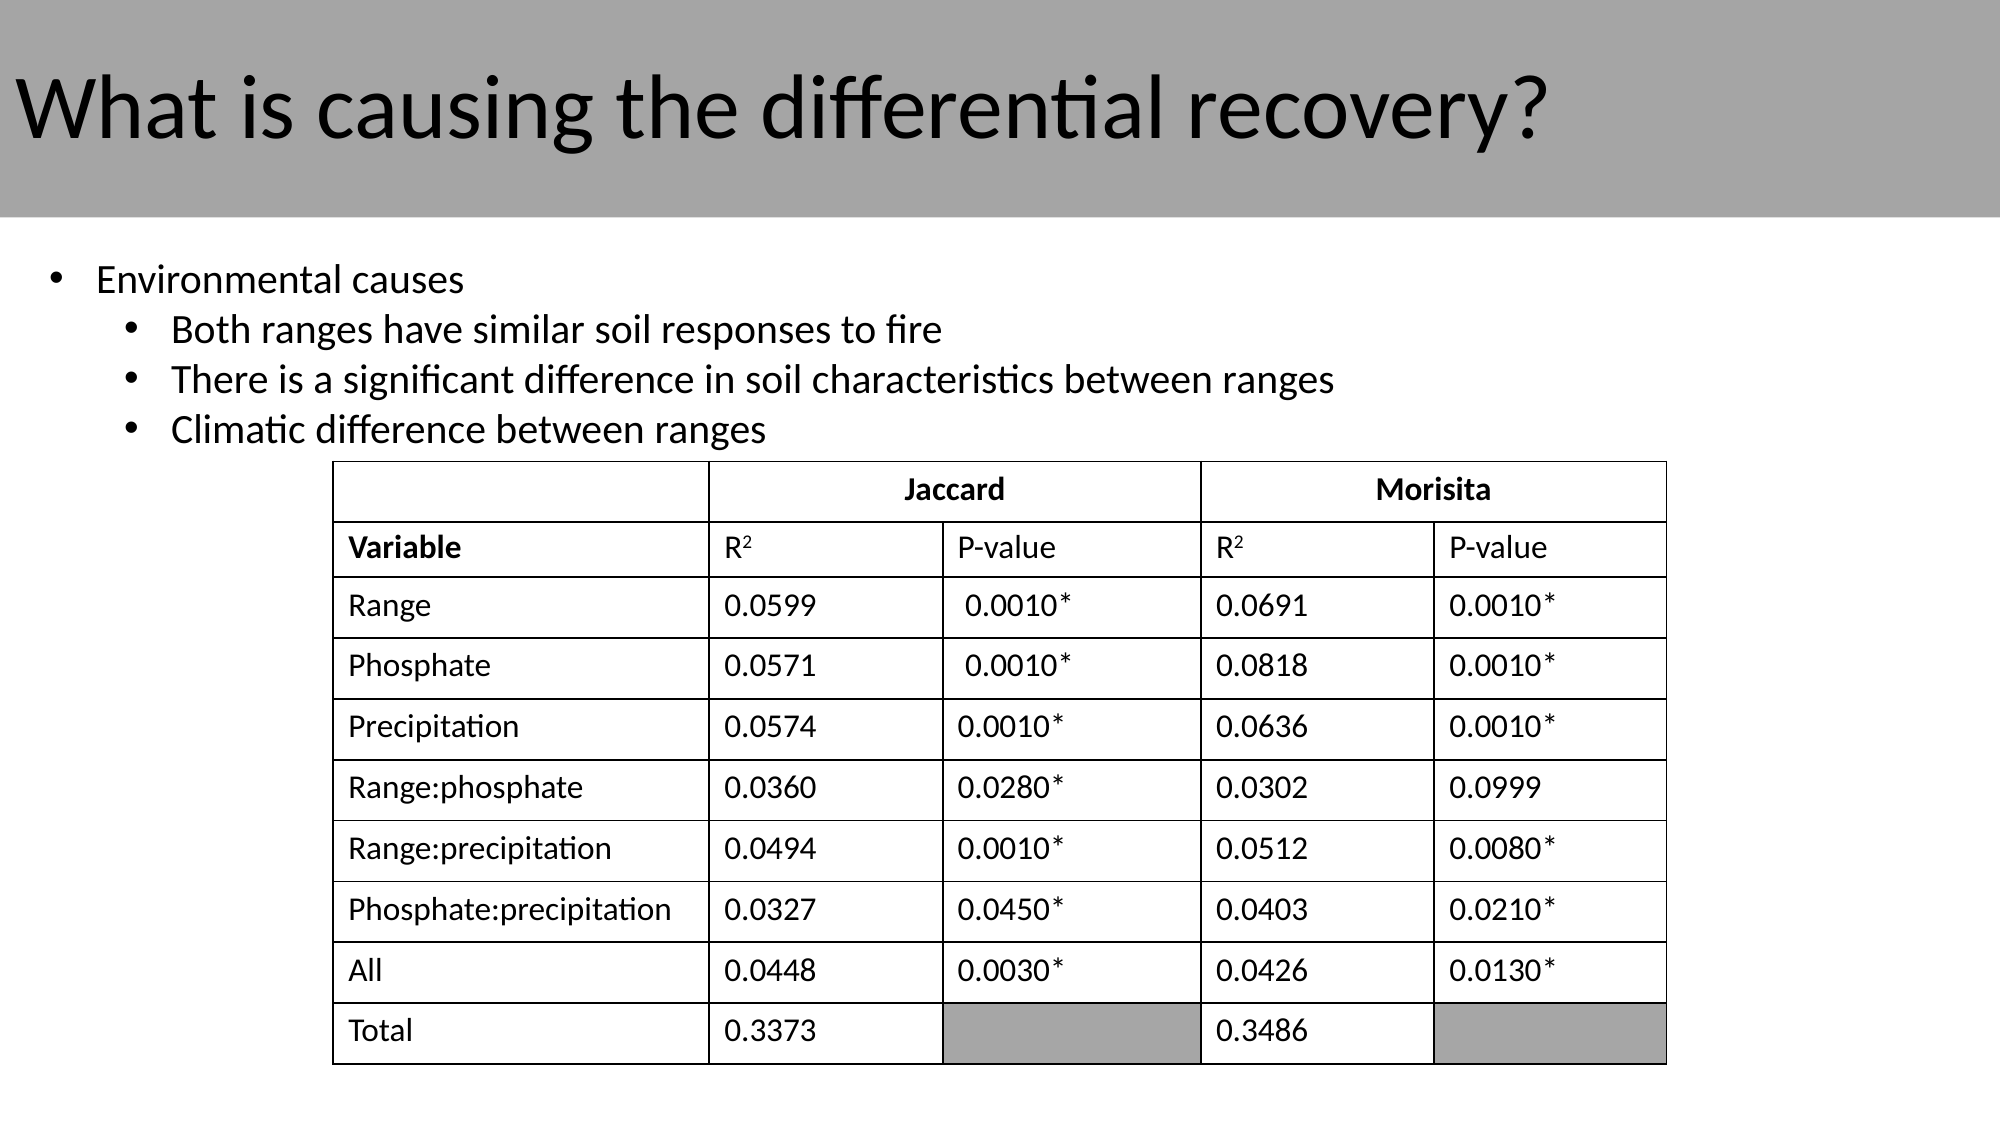

# What is causing the differential recovery?
Environmental causes
Both ranges have similar soil responses to fire
There is a significant difference in soil characteristics between ranges
Climatic difference between ranges
|  | Jaccard |  | Morisita |  |
| --- | --- | --- | --- | --- |
| Variable | R2 | P-value | R2 | P-value |
| Range | 0.0599 | 0.0010\* | 0.0691 | 0.0010\* |
| Phosphate | 0.0571 | 0.0010\* | 0.0818 | 0.0010\* |
| Precipitation | 0.0574 | 0.0010\* | 0.0636 | 0.0010\* |
| Range:phosphate | 0.0360 | 0.0280\* | 0.0302 | 0.0999 |
| Range:precipitation | 0.0494 | 0.0010\* | 0.0512 | 0.0080\* |
| Phosphate:precipitation | 0.0327 | 0.0450\* | 0.0403 | 0.0210\* |
| All | 0.0448 | 0.0030\* | 0.0426 | 0.0130\* |
| Total | 0.3373 |  | 0.3486 |  |